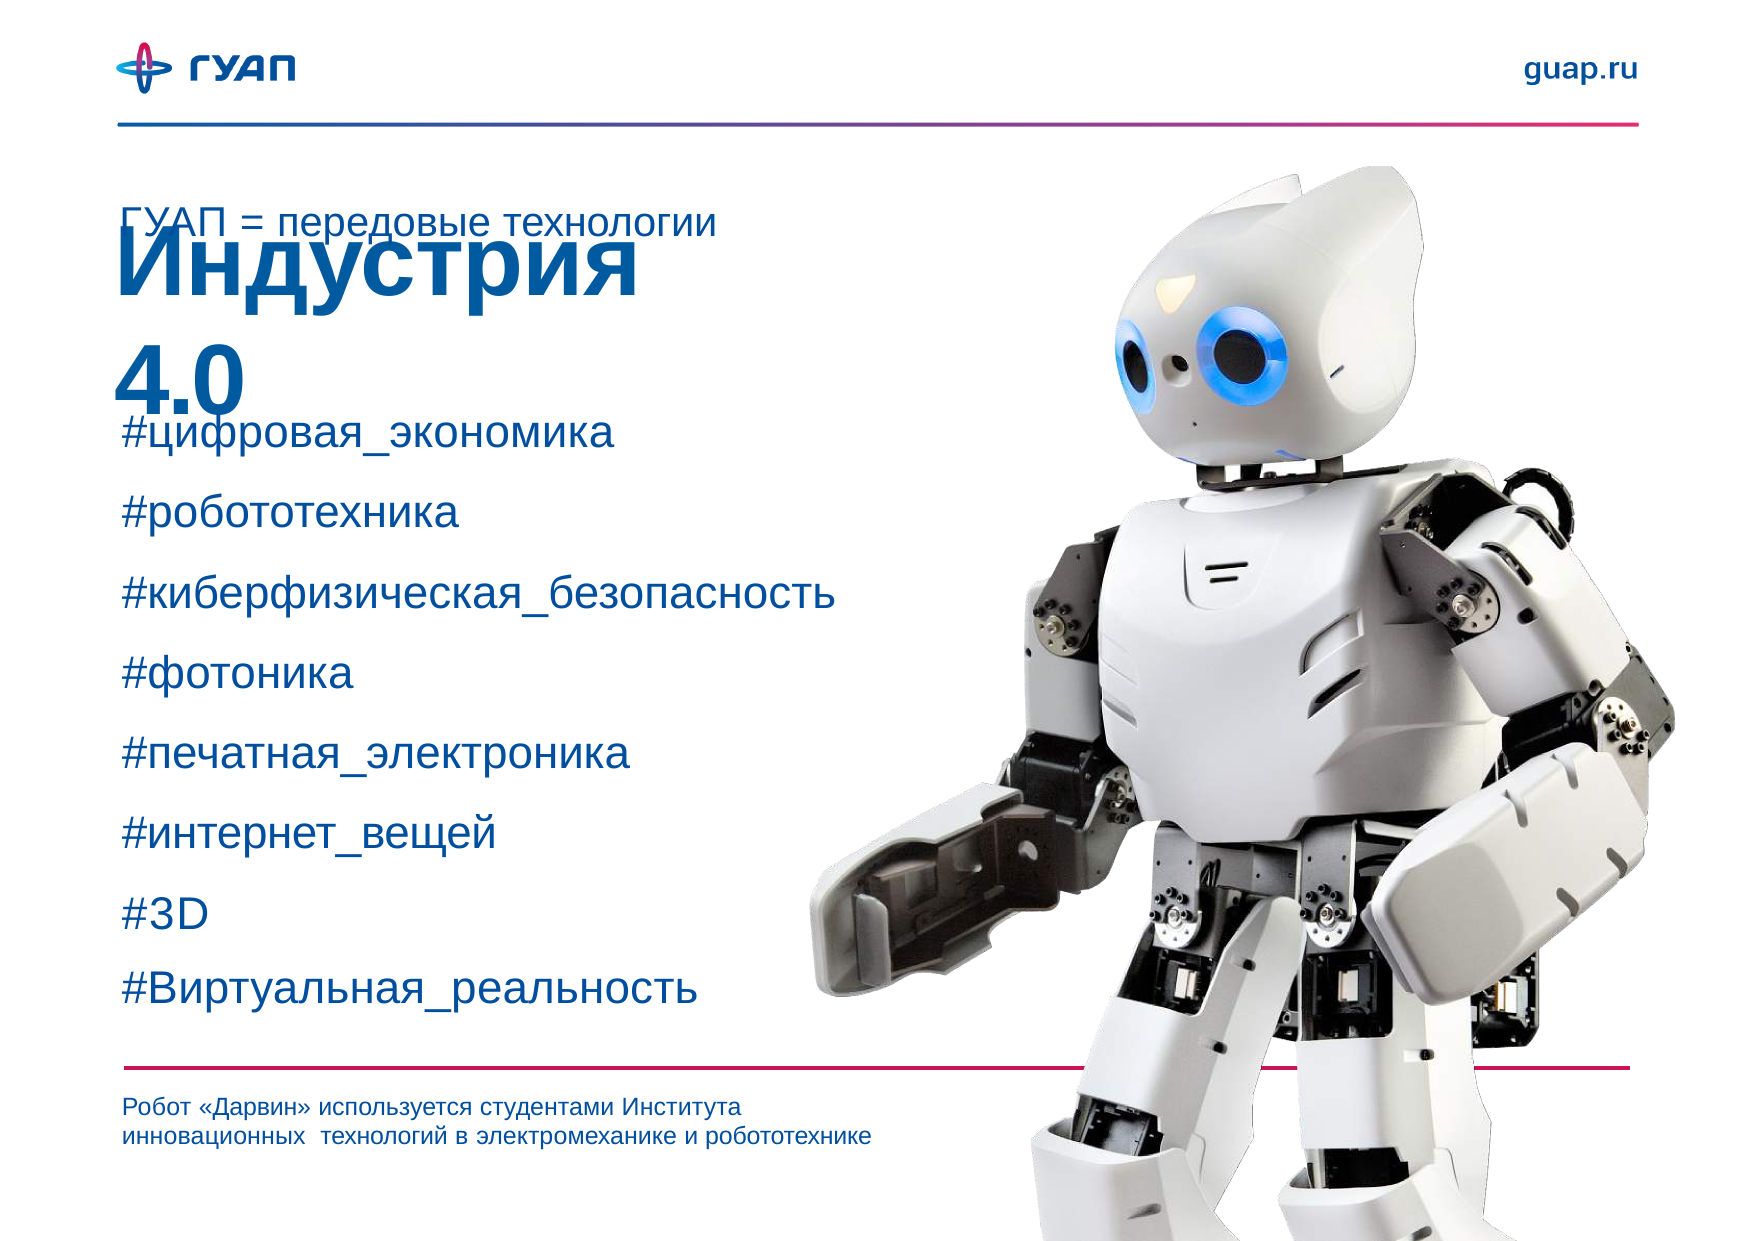

ГУАП = передовые технологии
# Индустрия 4.0
#цифровая_экономика  #робототехника  #киберфизическая_безопасность  #фотоника  #печатная_электроника  #интернет_вещей
#3D
#Виртуальная_реальность

Робот «Дарвин» используется студентами Института инновационных  технологий в электромеханике и робототехнике